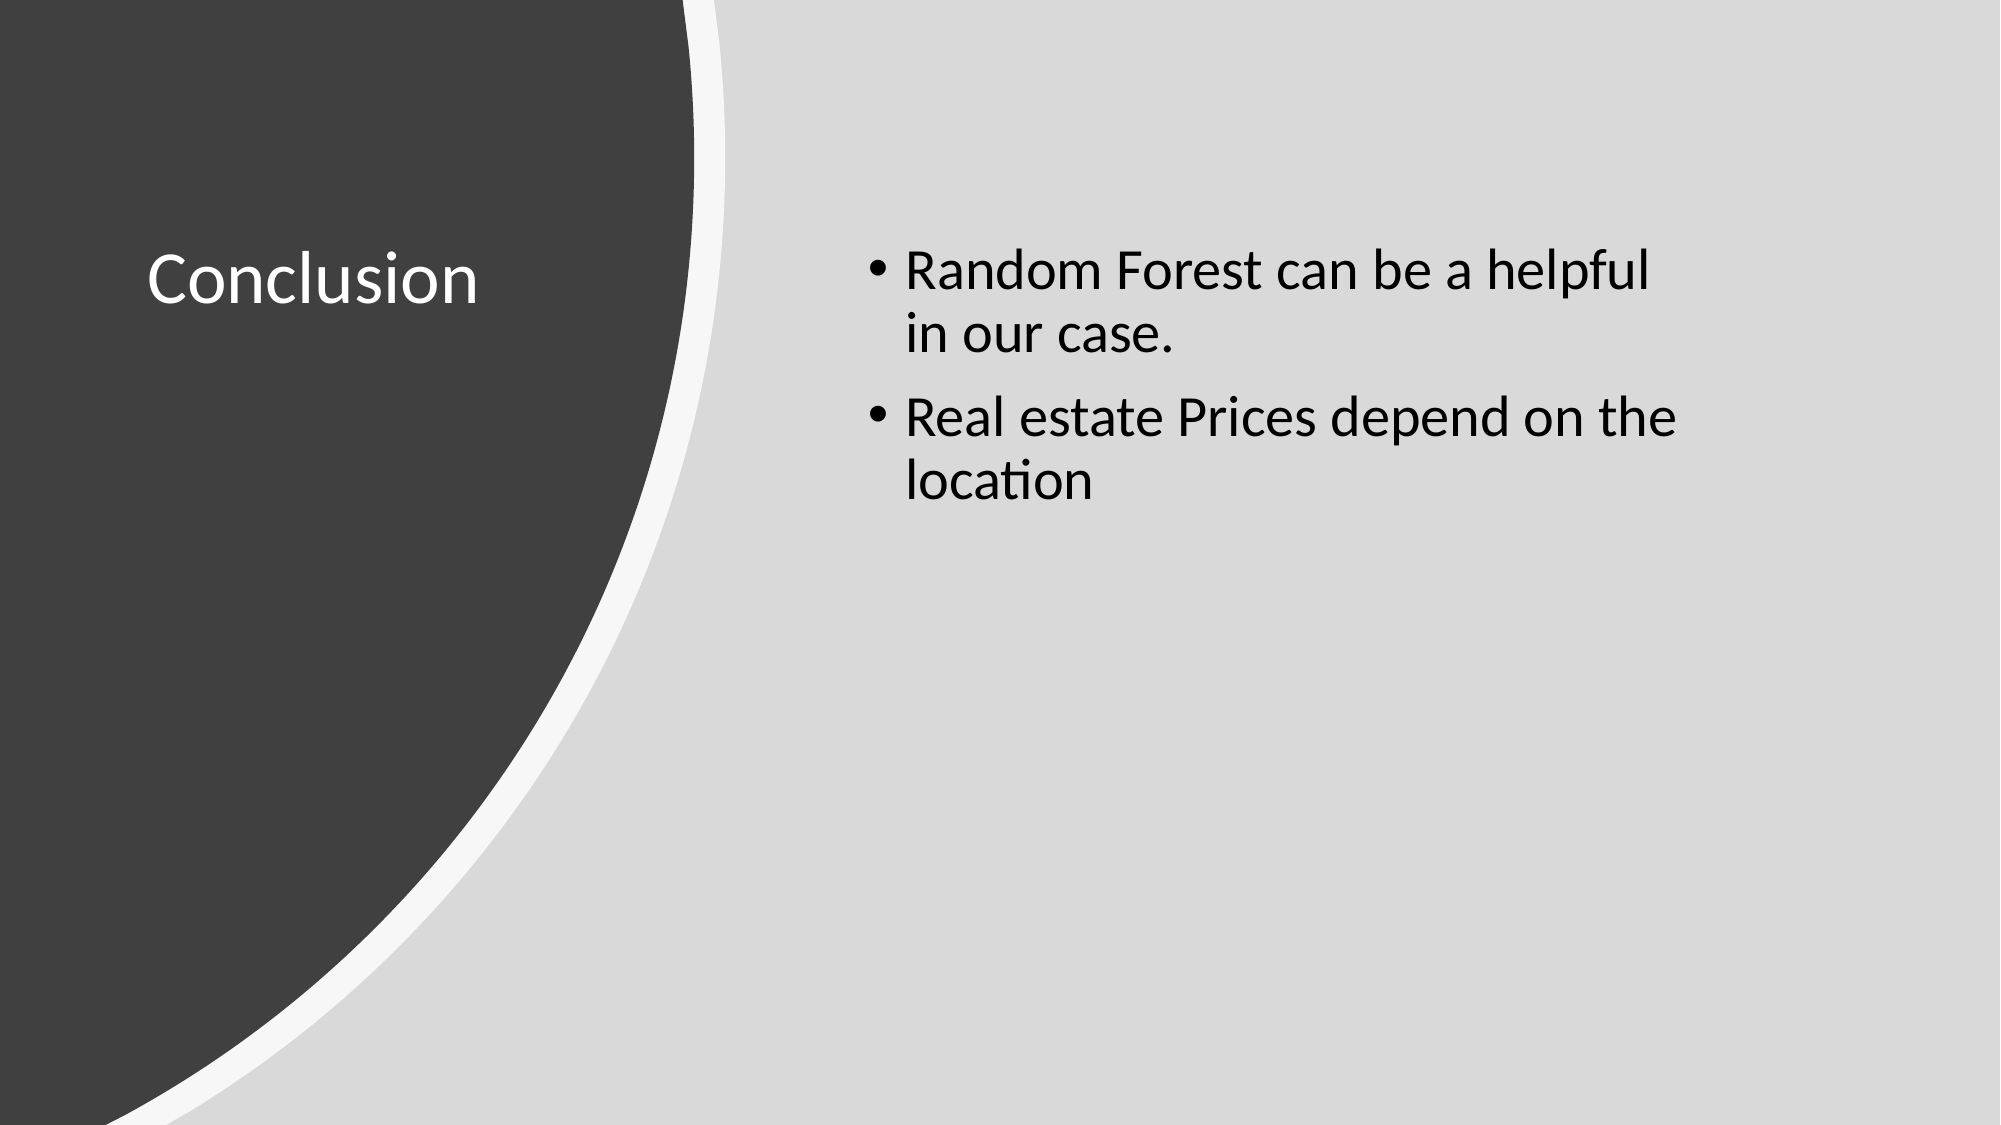

# Conclusion
Random Forest can be a helpful in our case.
Real estate Prices depend on the location